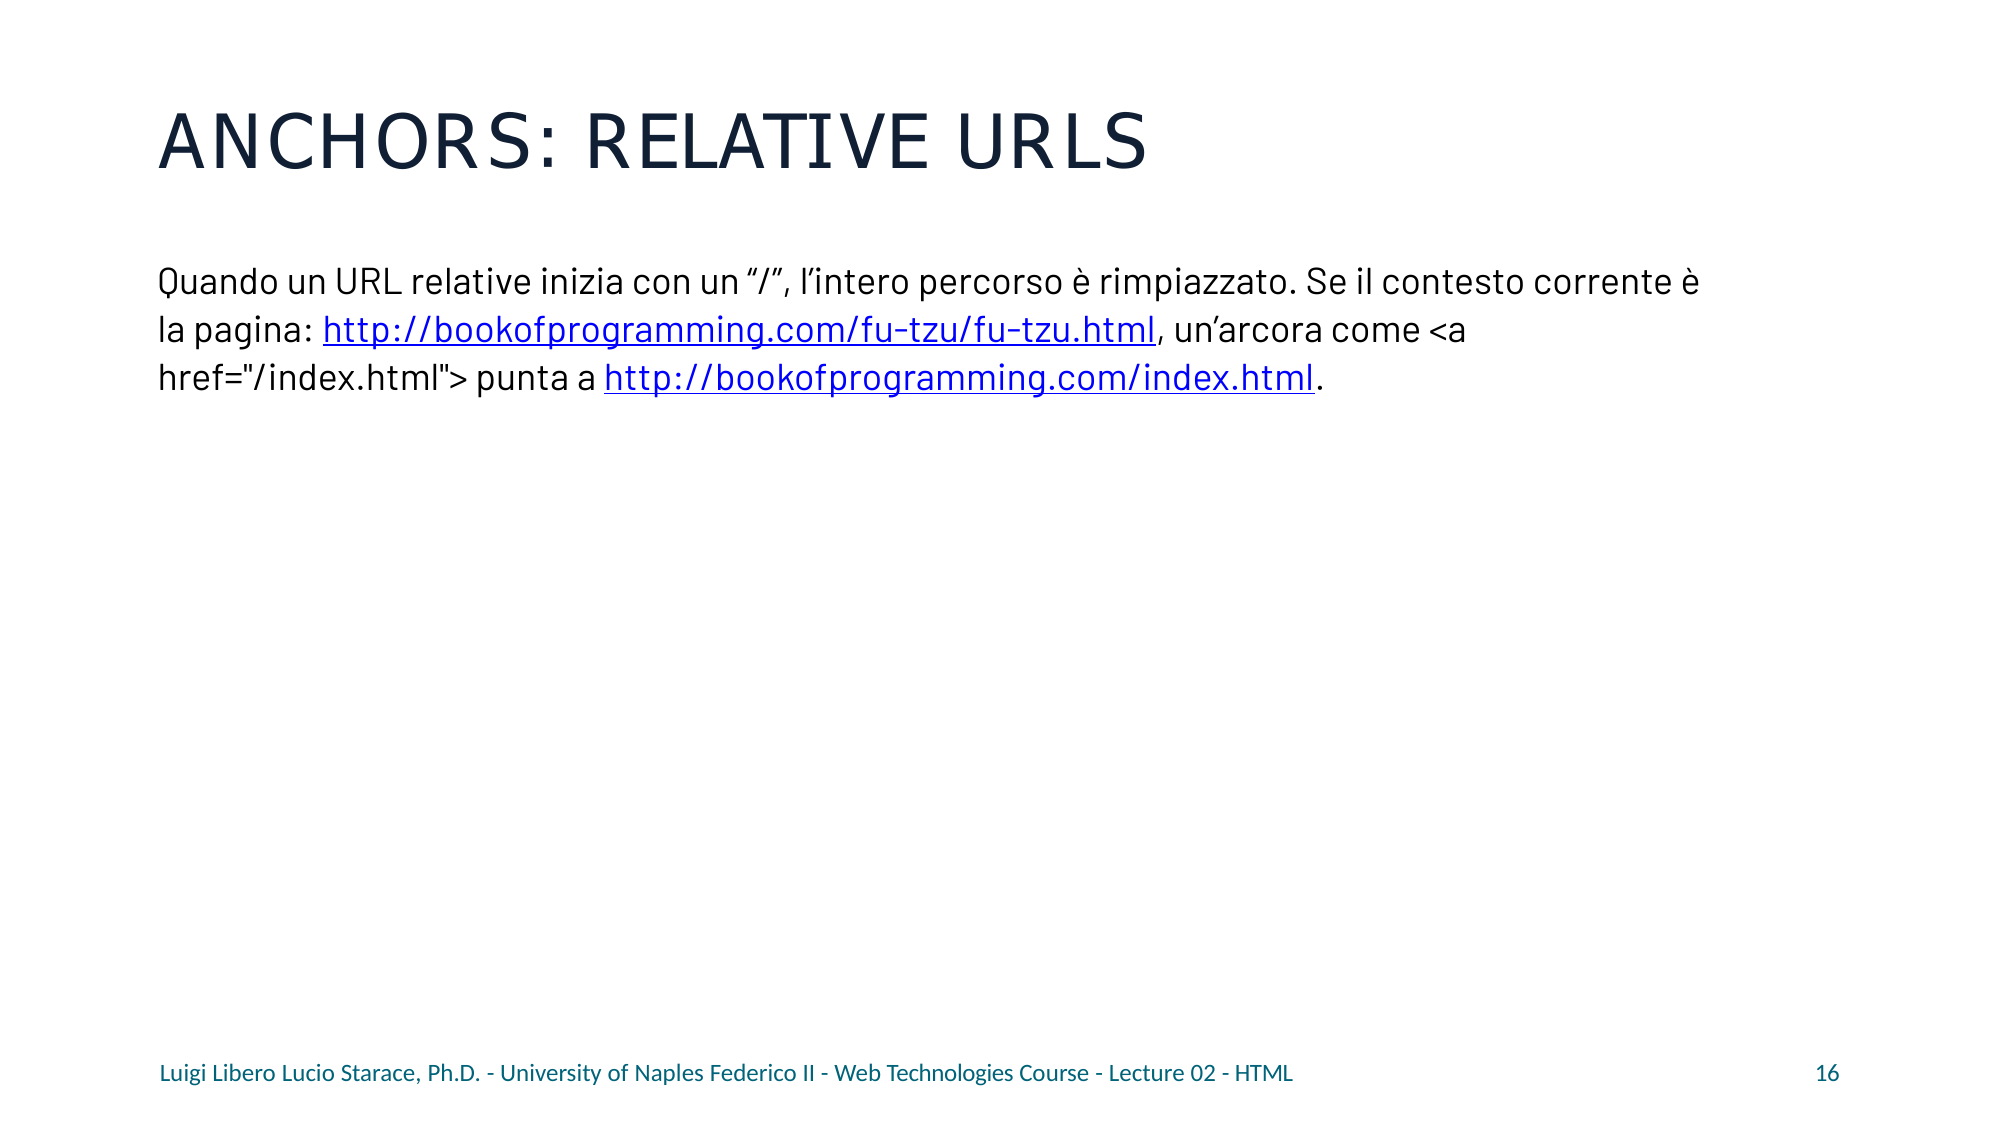

# ANCHORS: RELATIVE URLS
Quando un URL relative inizia con un “/”, l’intero percorso è rimpiazzato. Se il contesto corrente è la pagina: http://bookofprogramming.com/fu-tzu/fu-tzu.html, un’arcora come <a href="/index.html"> punta a http://bookofprogramming.com/index.html.
Luigi Libero Lucio Starace, Ph.D. - University of Naples Federico II - Web Technologies Course - Lecture 02 - HTML
16